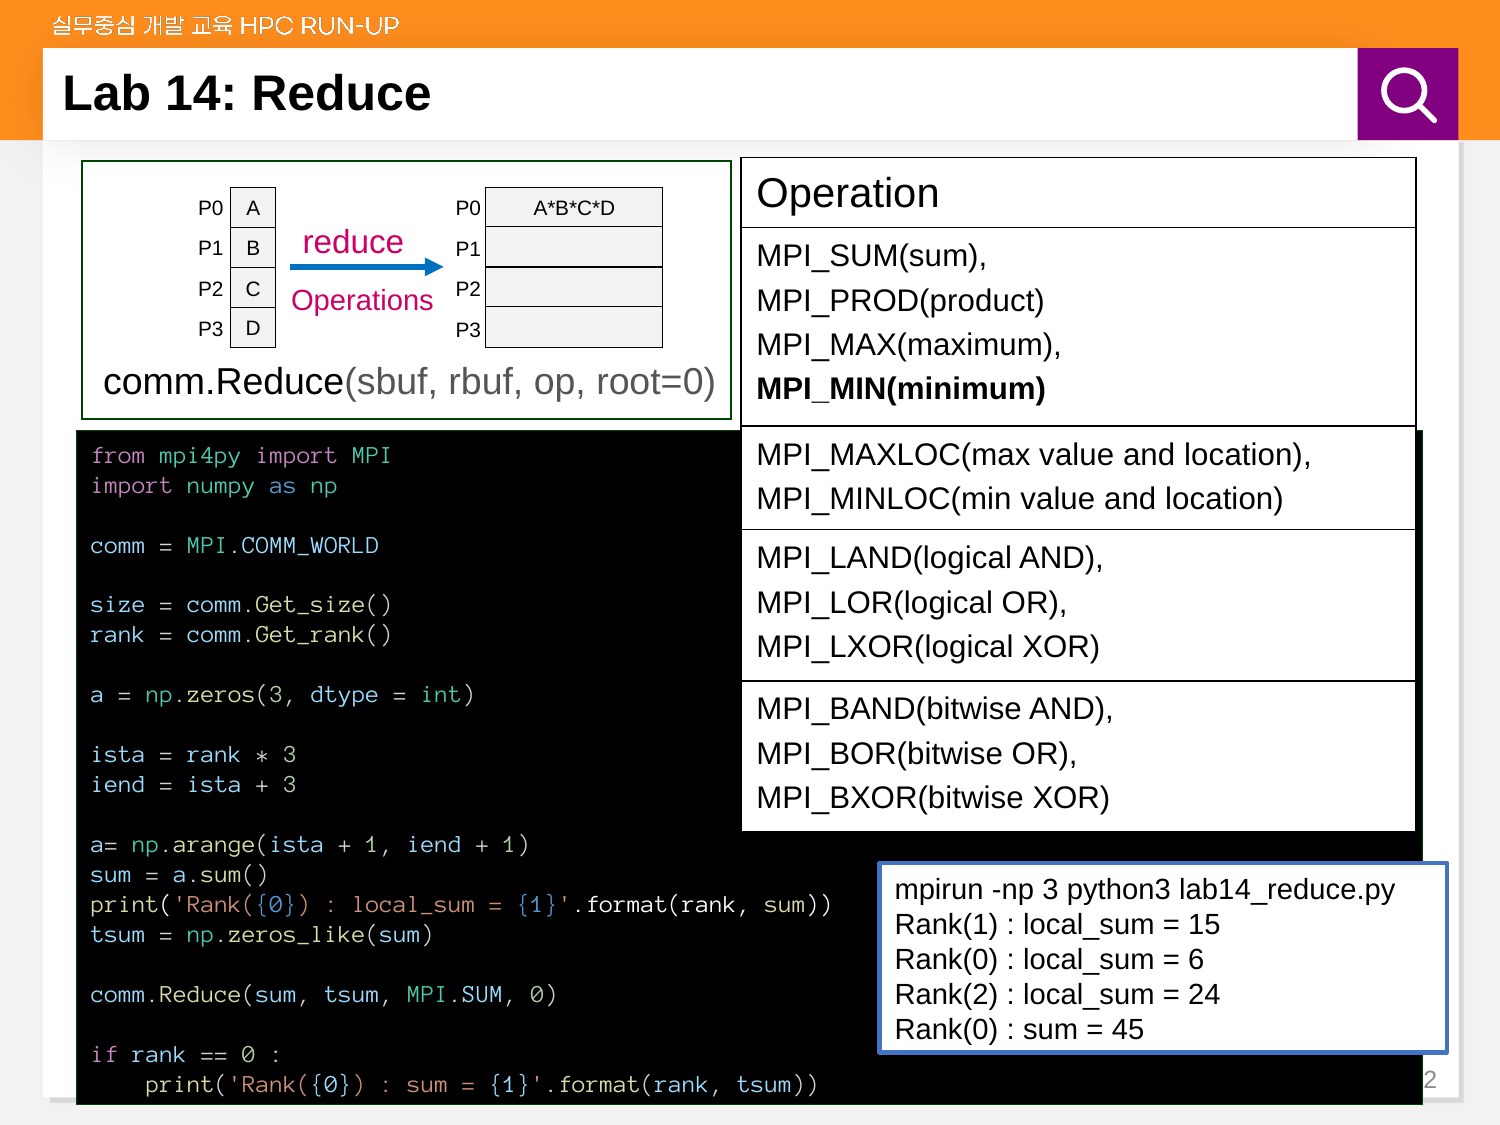

# Lab 14: Reduce
| Operation |
| --- |
| MPI\_SUM(sum), MPI\_PROD(product) MPI\_MAX(maximum), MPI\_MIN(minimum) |
| MPI\_MAXLOC(max value and location), MPI\_MINLOC(min value and location) |
| MPI\_LAND(logical AND), MPI\_LOR(logical OR), MPI\_LXOR(logical XOR) |
| MPI\_BAND(bitwise AND), MPI\_BOR(bitwise OR), MPI\_BXOR(bitwise XOR) |

P0
A
P1
B
P2
C
D
P3
A*B*C*D
P0
P1
P2
P3
reduce

Operations
comm.Reduce(sbuf, rbuf, op, root=0)
from mpi4py import MPI
import numpy as np
comm = MPI.COMM_WORLD
size = comm.Get_size()
rank = comm.Get_rank()
a = np.zeros(3, dtype = int)
ista = rank * 3
iend = ista + 3
a= np.arange(ista + 1, iend + 1)
sum = a.sum()
print('Rank({0}) : local_sum = {1}'.format(rank, sum))
tsum = np.zeros_like(sum)
comm.Reduce(sum, tsum, MPI.SUM, 0)
if rank == 0 :
    print('Rank({0}) : sum = {1}'.format(rank, tsum))
mpirun -np 3 python3 lab14_reduce.py
Rank(1) : local_sum = 15
Rank(0) : local_sum = 6
Rank(2) : local_sum = 24
Rank(0) : sum = 45
72